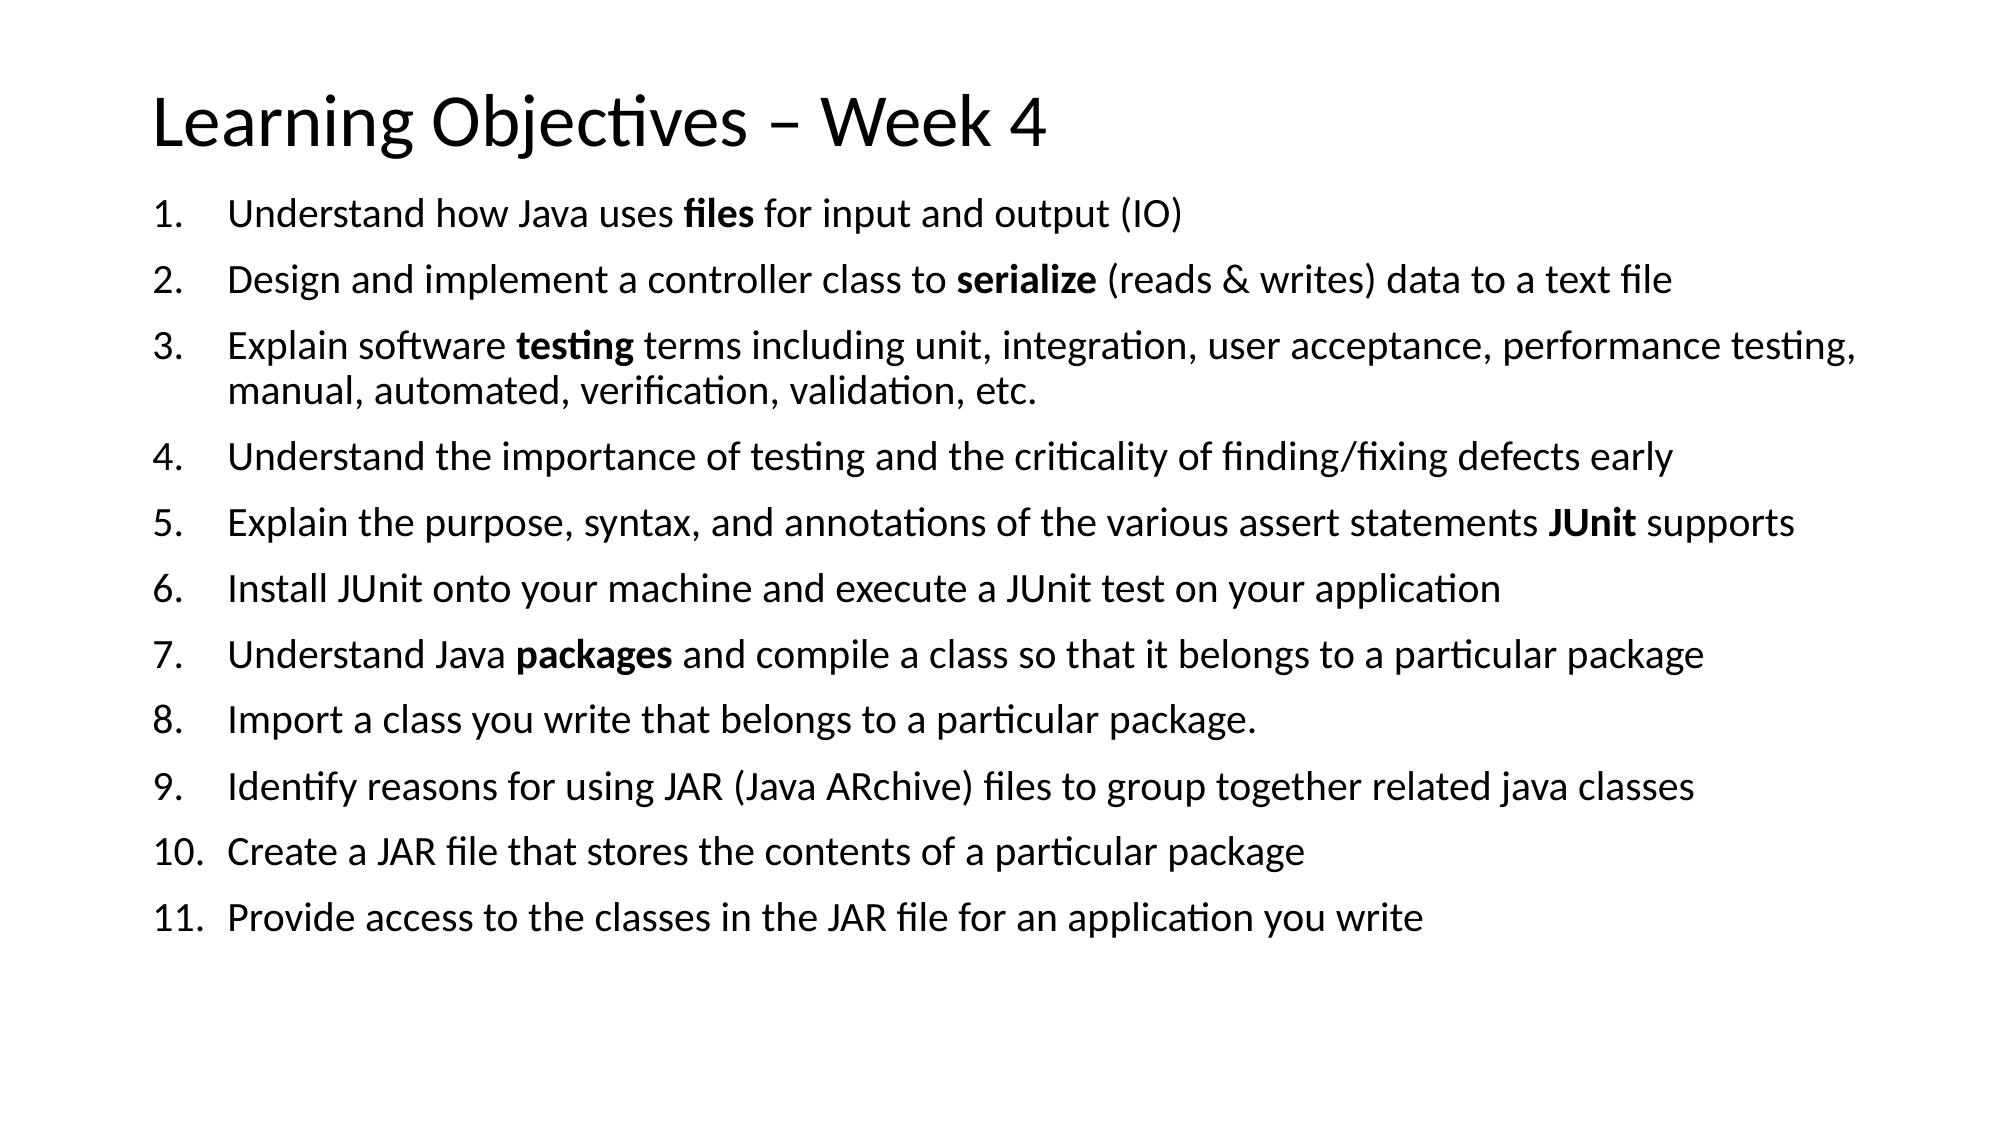

# Learning Objectives – Week 4
Understand how Java uses files for input and output (IO)
Design and implement a controller class to serialize (reads & writes) data to a text file
Explain software testing terms including unit, integration, user acceptance, performance testing, manual, automated, verification, validation, etc.
Understand the importance of testing and the criticality of finding/fixing defects early
Explain the purpose, syntax, and annotations of the various assert statements JUnit supports
Install JUnit onto your machine and execute a JUnit test on your application
Understand Java packages and compile a class so that it belongs to a particular package
Import a class you write that belongs to a particular package.
Identify reasons for using JAR (Java ARchive) files to group together related java classes
Create a JAR file that stores the contents of a particular package
Provide access to the classes in the JAR file for an application you write